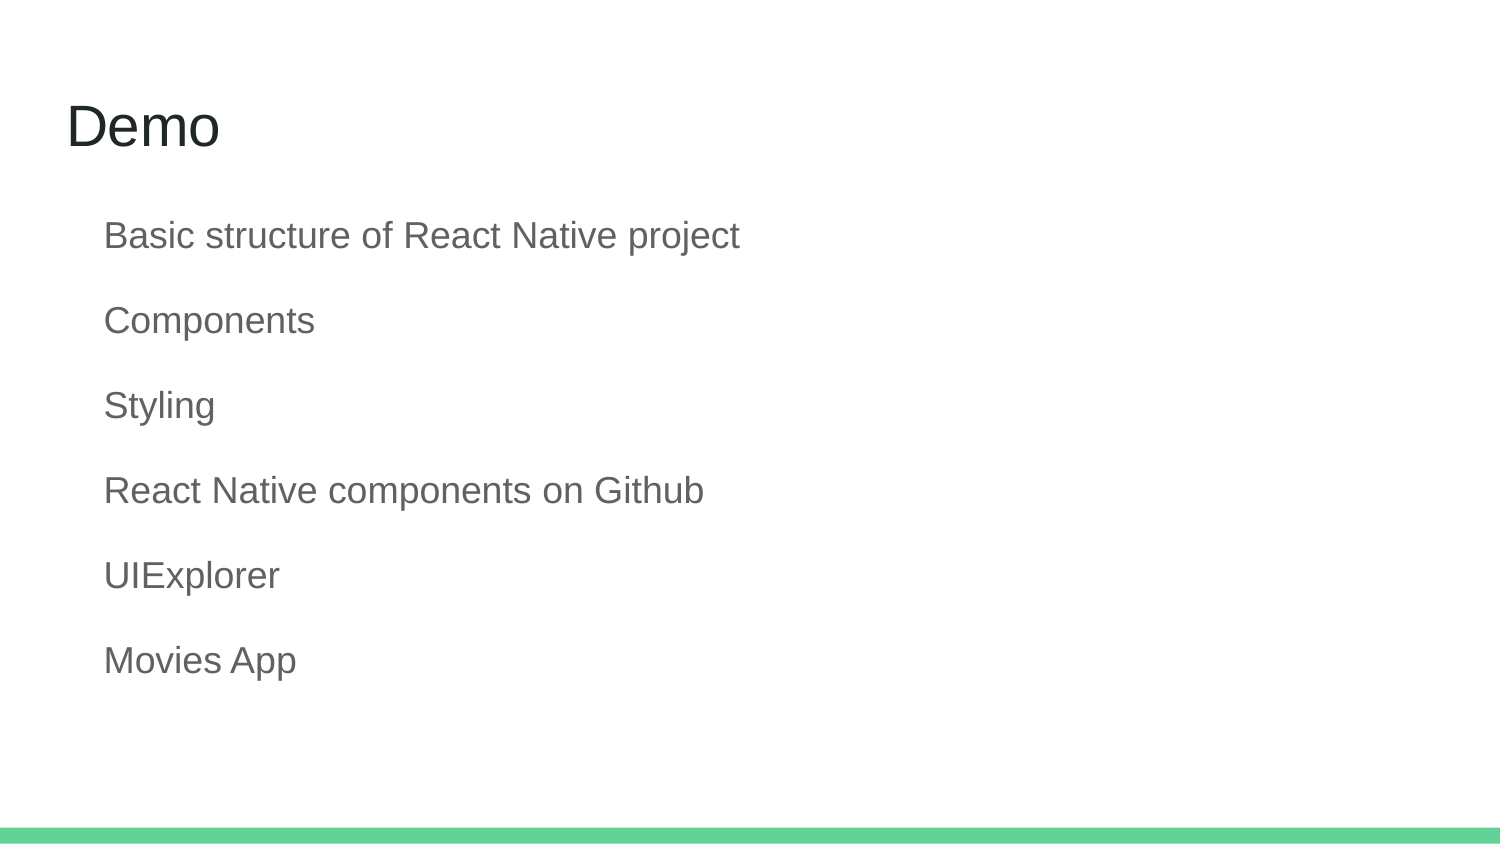

# Demo
Basic structure of React Native project
Components
Styling
React Native components on Github
UIExplorer
Movies App